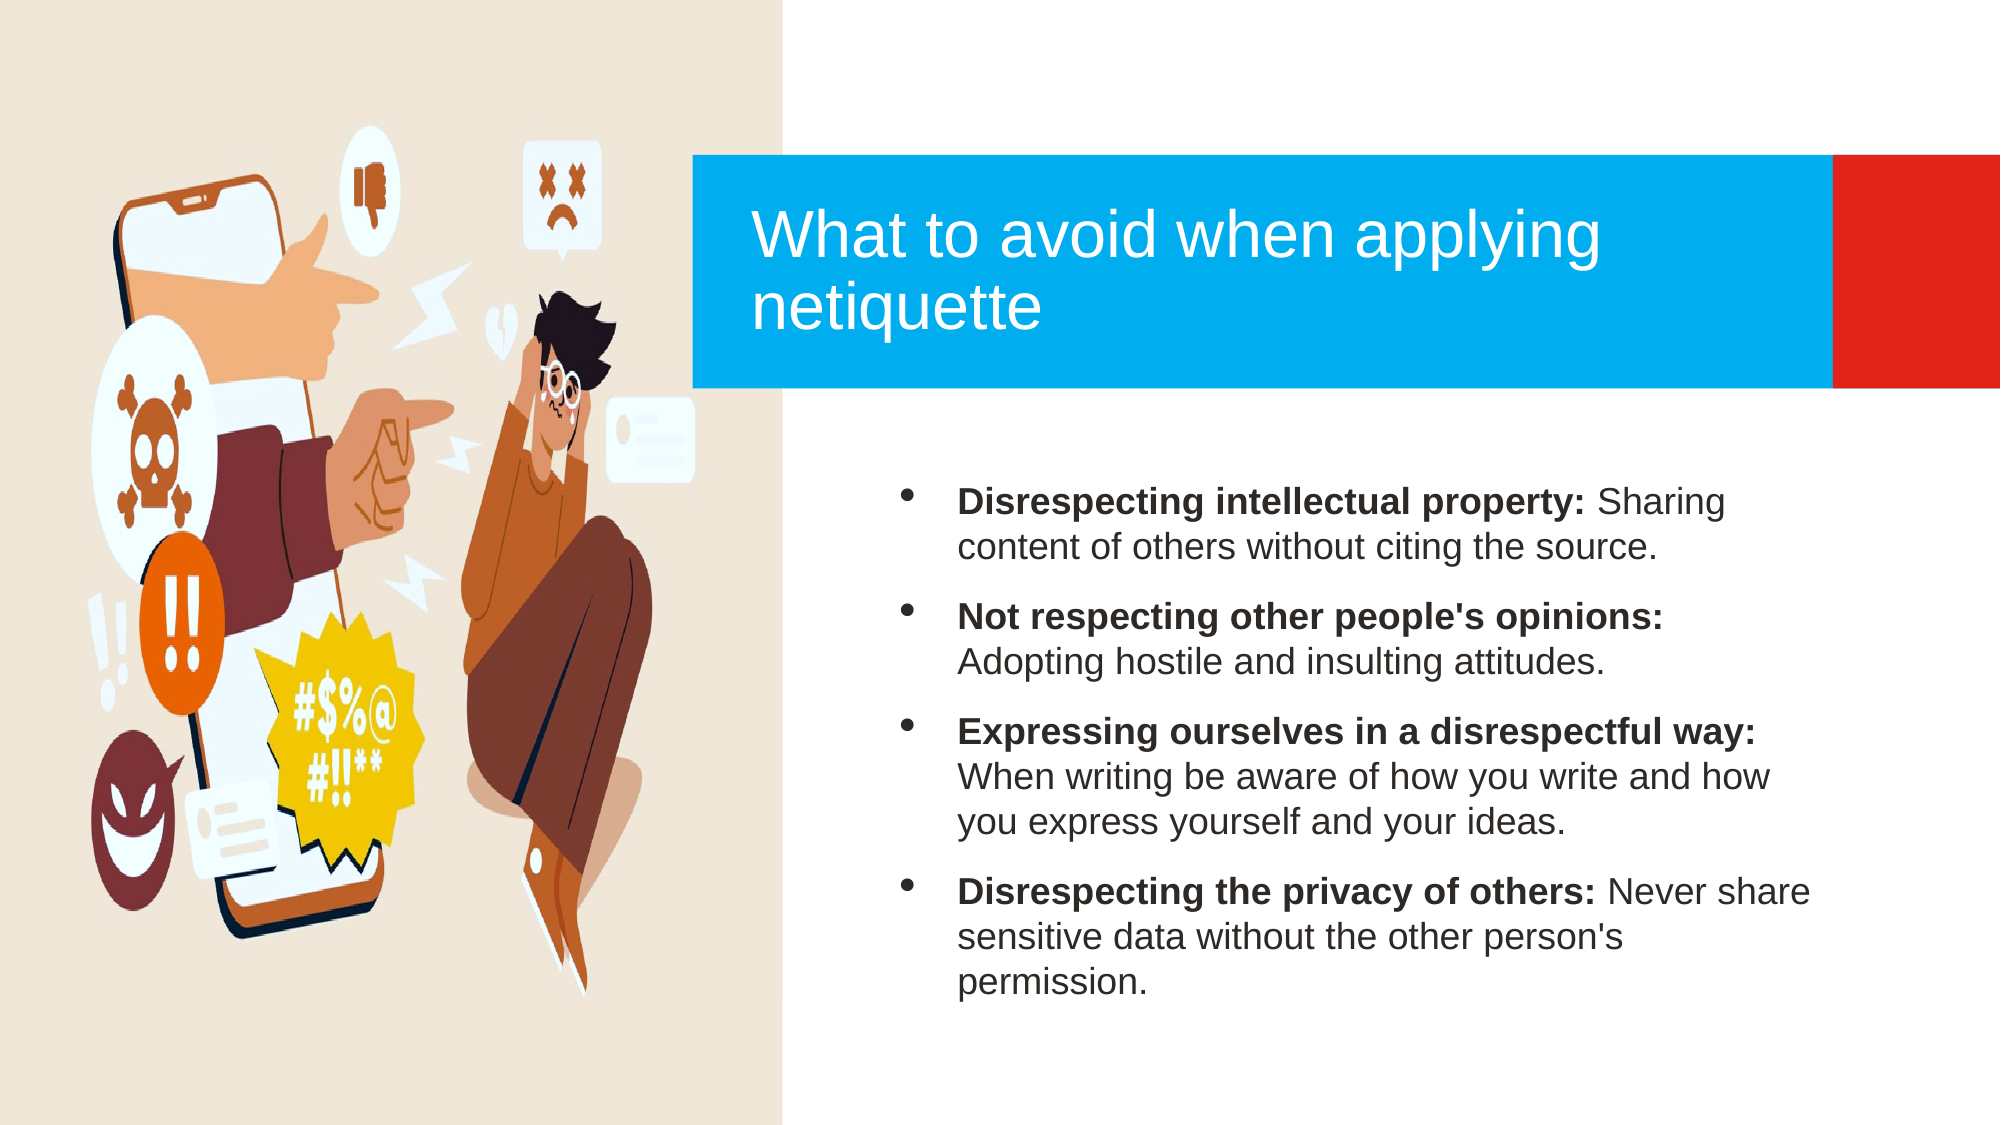

What to avoid when applying netiquette

Disrespecting intellectual property: Sharing content of others without citing the source.
Not respecting other people's opinions: Adopting hostile and insulting attitudes.
Expressing ourselves in a disrespectful way: When writing be aware of how you write and how you express yourself and your ideas.
Disrespecting the privacy of others: Never share sensitive data without the other person's permission.